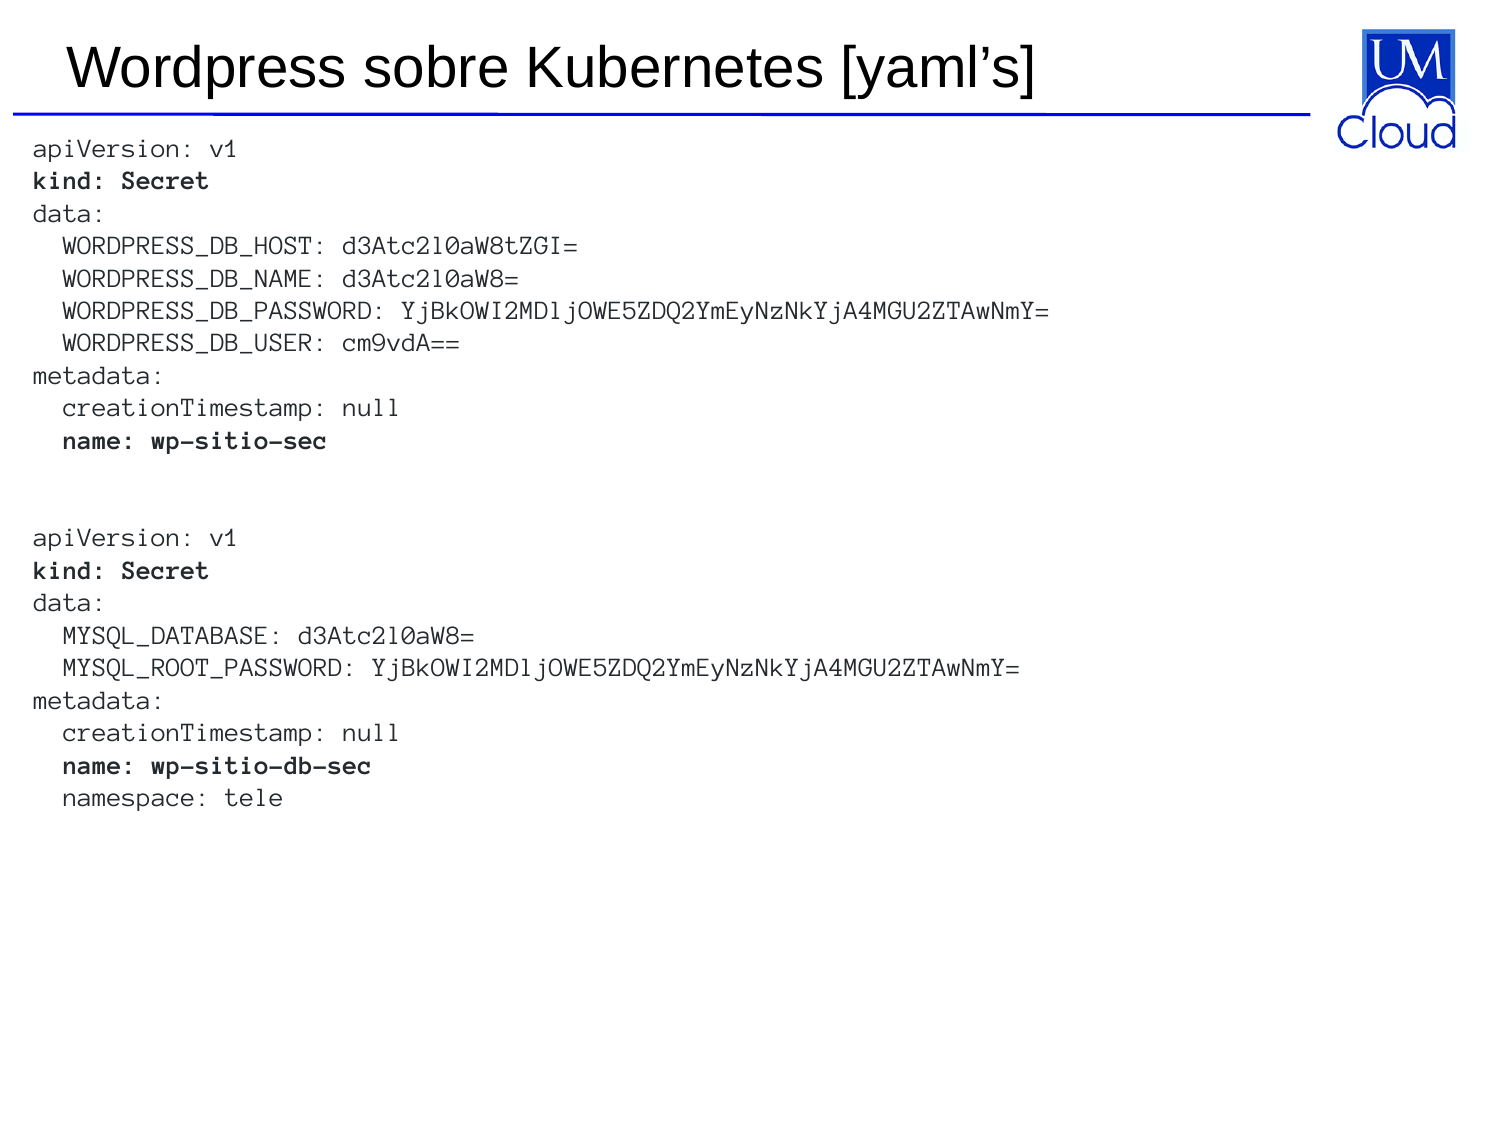

# Wordpress sobre Kubernetes [yaml’s]
apiVersion: v1
kind: Secret
data:
  WORDPRESS_DB_HOST: d3Atc2l0aW8tZGI=
  WORDPRESS_DB_NAME: d3Atc2l0aW8=
  WORDPRESS_DB_PASSWORD: YjBkOWI2MDljOWE5ZDQ2YmEyNzNkYjA4MGU2ZTAwNmY=
  WORDPRESS_DB_USER: cm9vdA==
metadata:
  creationTimestamp: null
  name: wp-sitio-sec

apiVersion: v1
kind: Secret
data:
  MYSQL_DATABASE: d3Atc2l0aW8=
  MYSQL_ROOT_PASSWORD: YjBkOWI2MDljOWE5ZDQ2YmEyNzNkYjA4MGU2ZTAwNmY=
metadata:
  creationTimestamp: null
  name: wp-sitio-db-sec
  namespace: tele